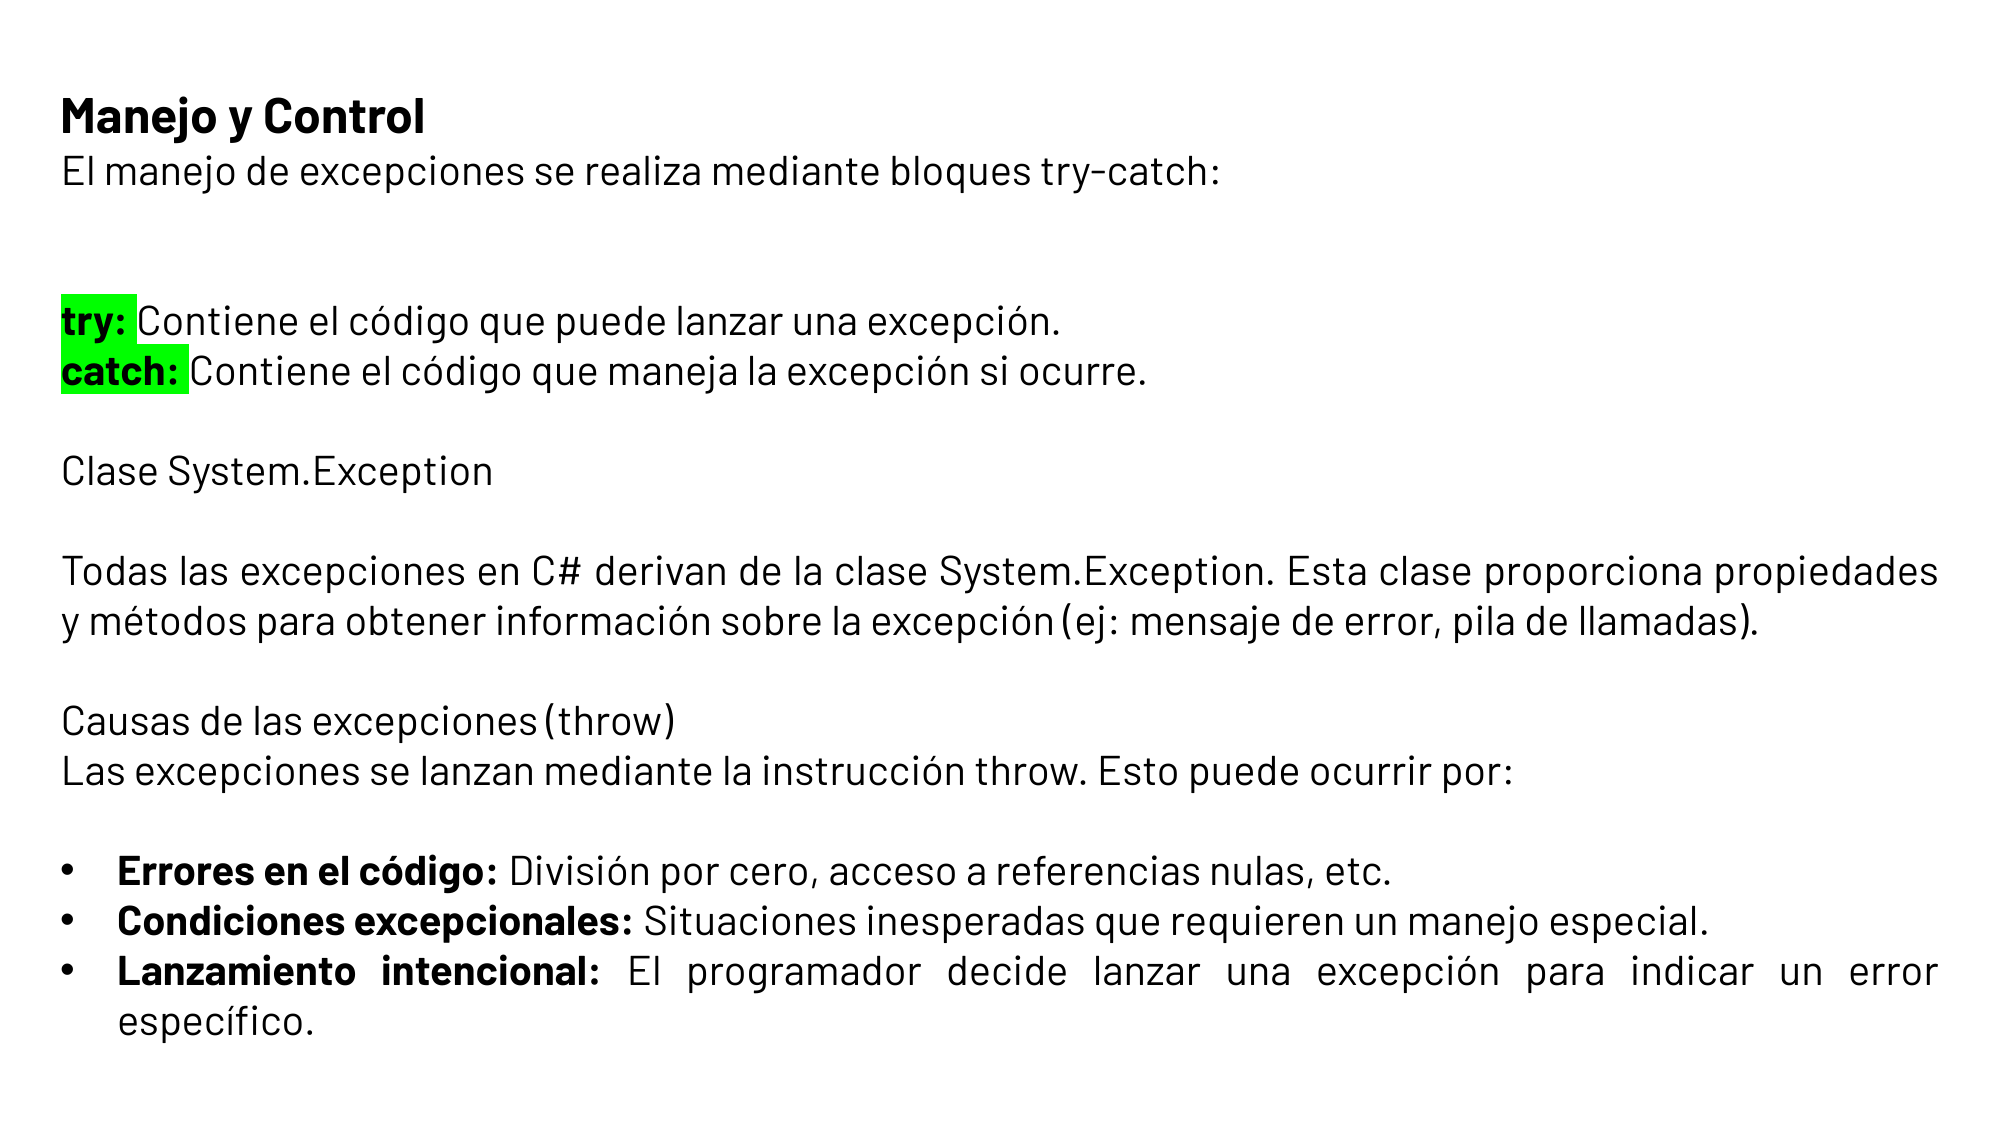

Manejo y Control
El manejo de excepciones se realiza mediante bloques try-catch:

try: Contiene el código que puede lanzar una excepción.
catch: Contiene el código que maneja la excepción si ocurre.

Clase System.Exception

Todas las excepciones en C# derivan de la clase System.Exception. Esta clase proporciona propiedades y métodos para obtener información sobre la excepción (ej: mensaje de error, pila de llamadas).

Causas de las excepciones (throw)
Las excepciones se lanzan mediante la instrucción throw. Esto puede ocurrir por:

Errores en el código: División por cero, acceso a referencias nulas, etc.
Condiciones excepcionales: Situaciones inesperadas que requieren un manejo especial.
Lanzamiento intencional: El programador decide lanzar una excepción para indicar un error específico.